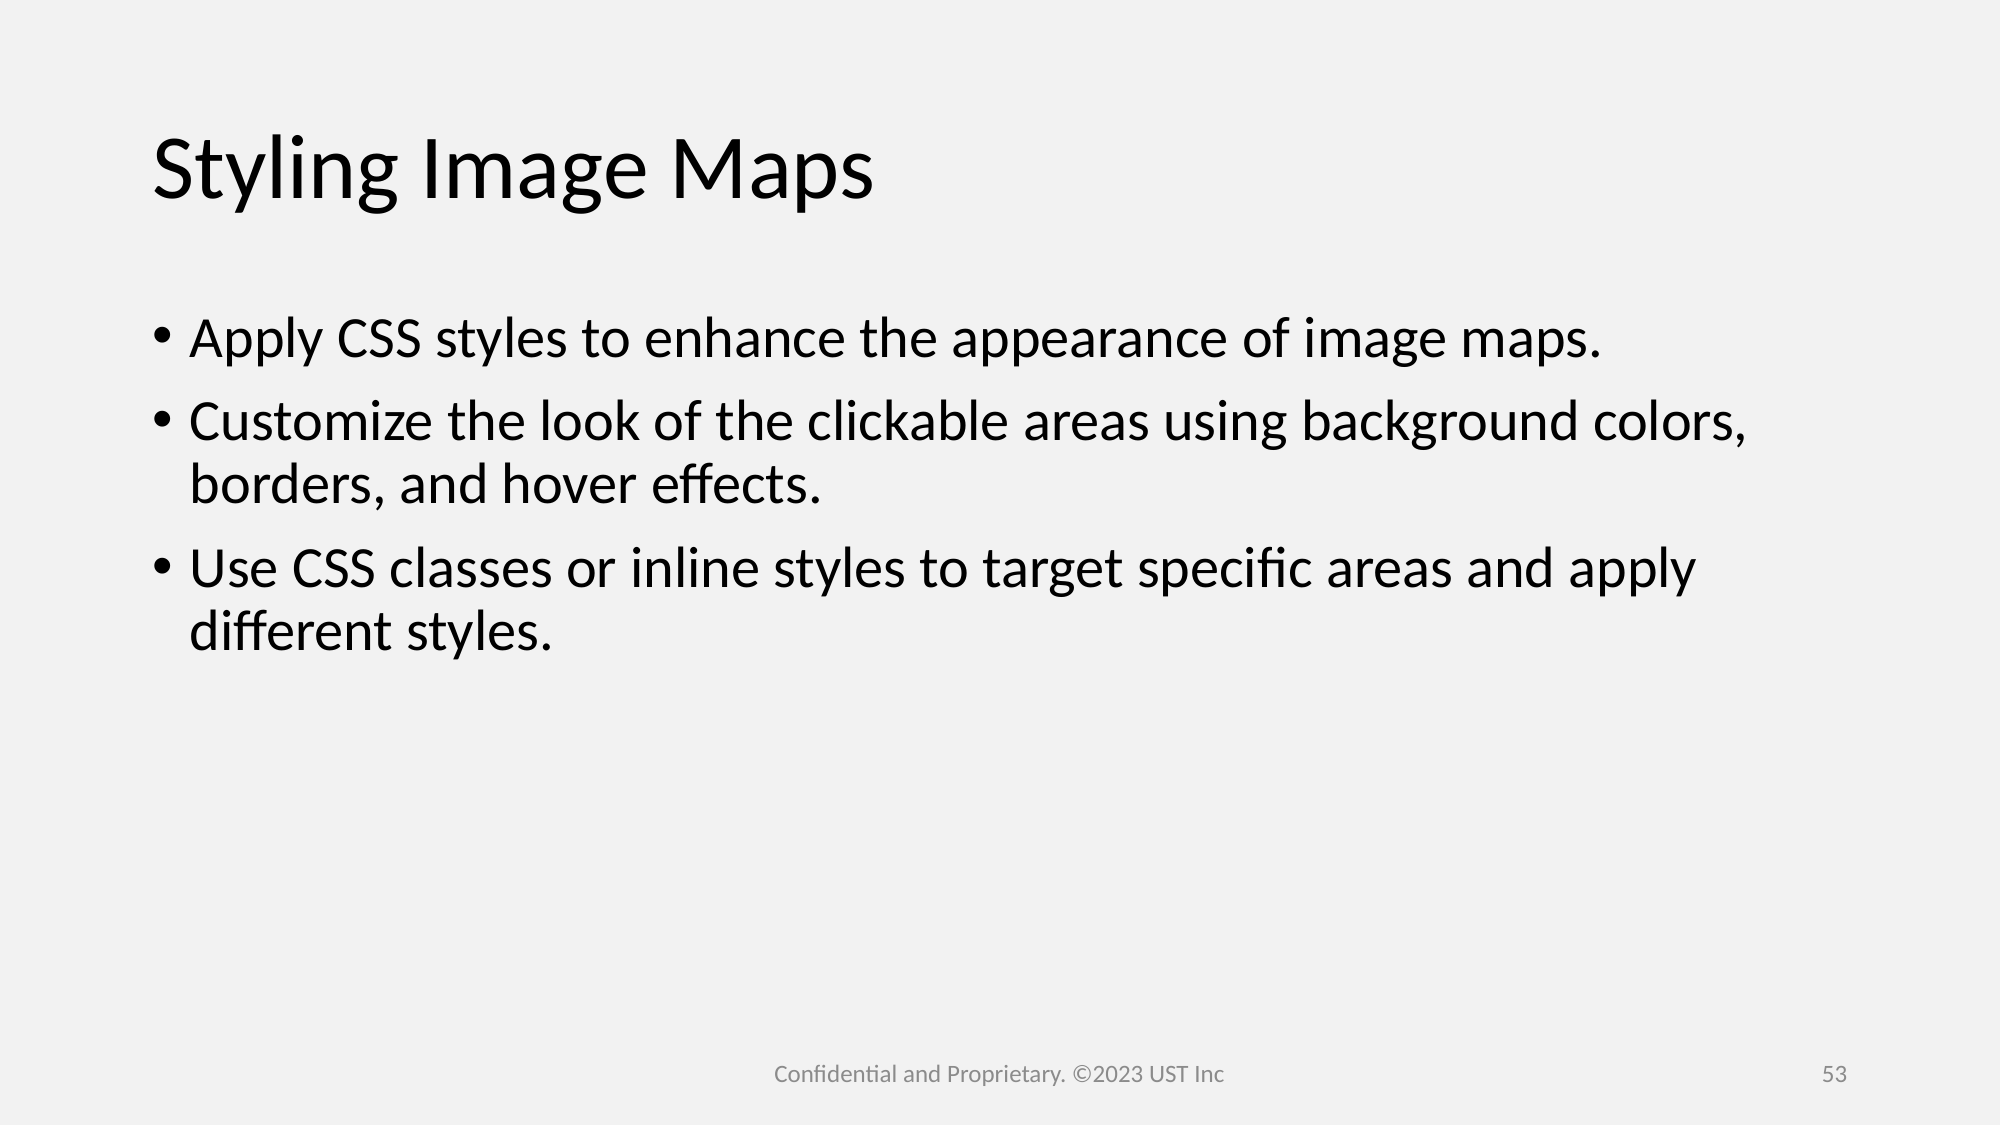

# Styling Image Maps
Apply CSS styles to enhance the appearance of image maps.
Customize the look of the clickable areas using background colors, borders, and hover effects.
Use CSS classes or inline styles to target specific areas and apply different styles.

Confidential and Proprietary. ©2023 UST Inc
53